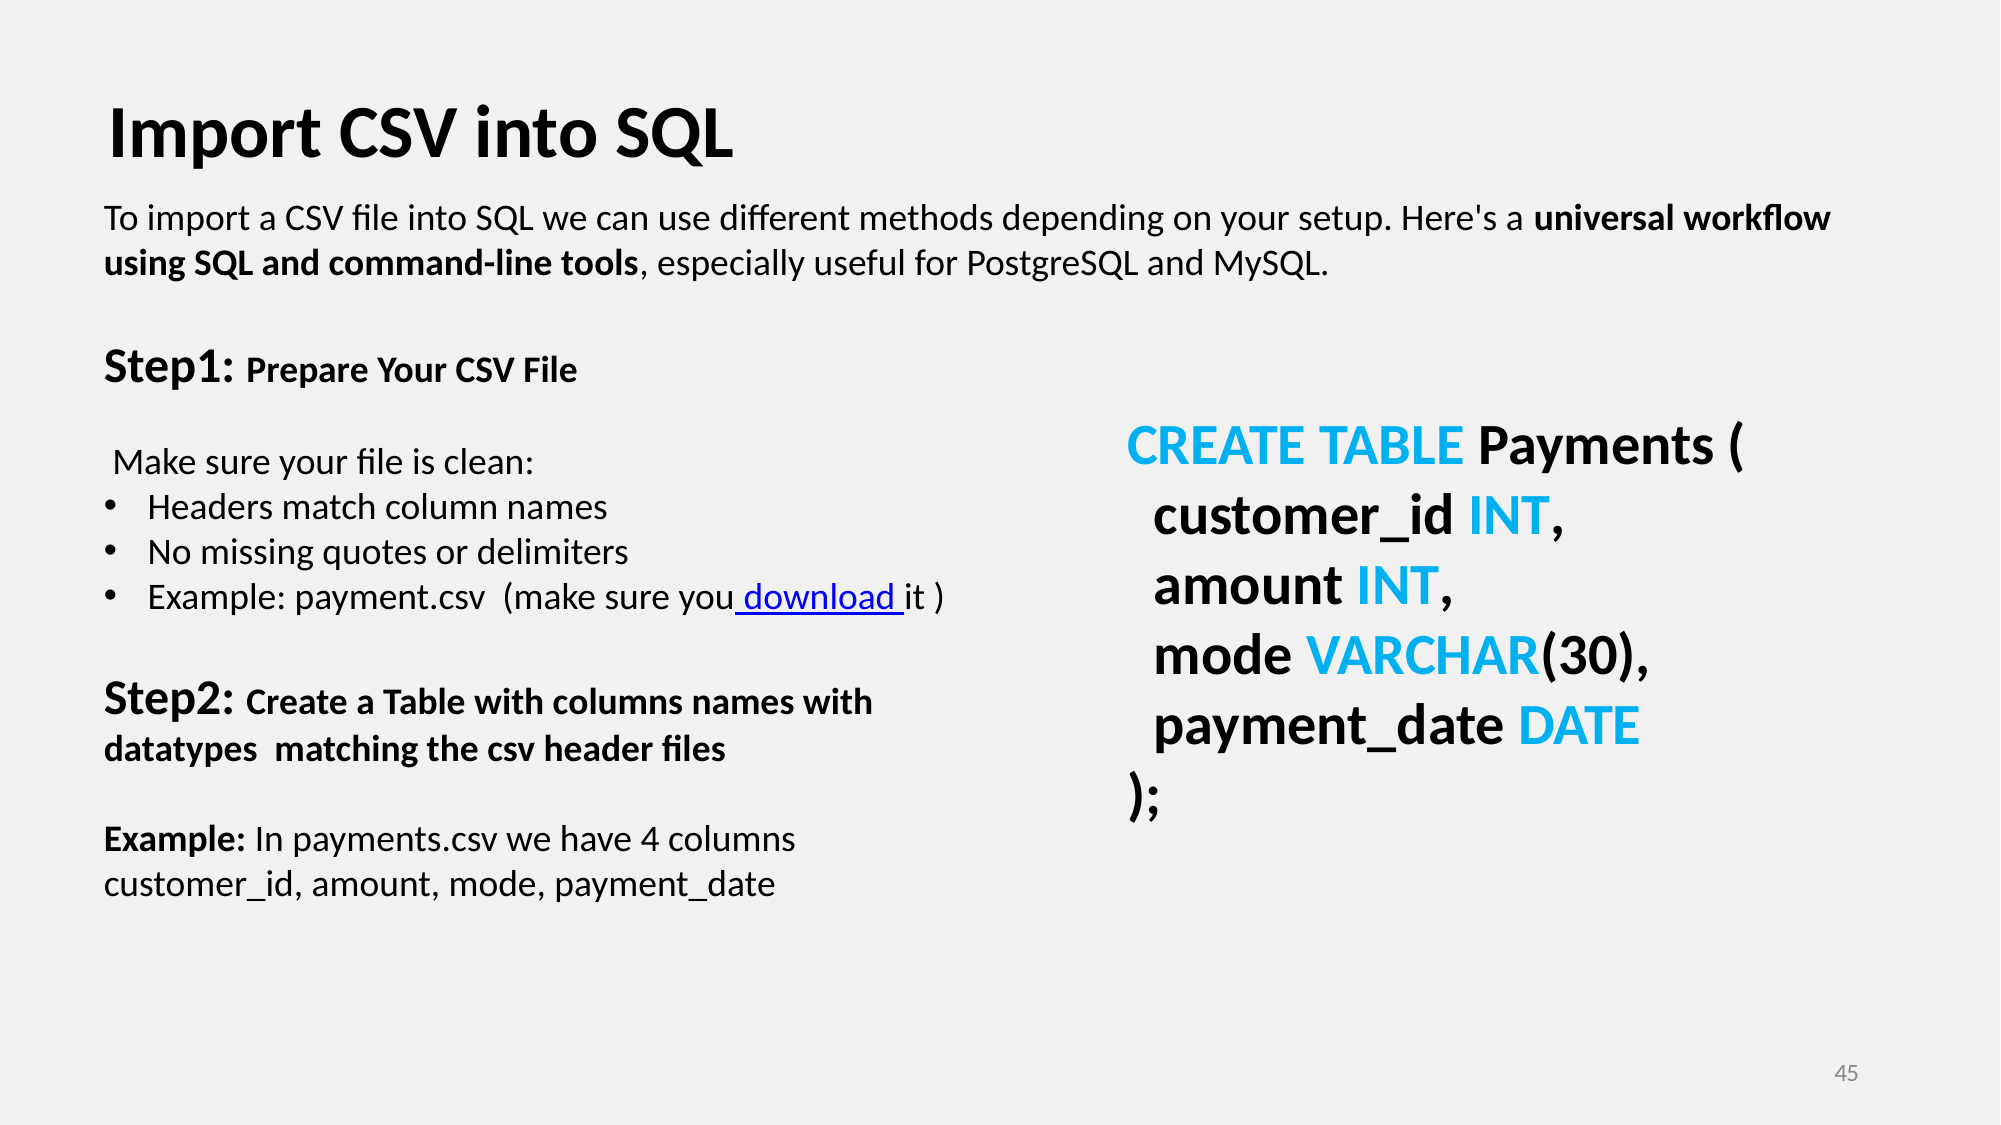

Import CSV into SQL
To import a CSV file into SQL we can use different methods depending on your setup. Here's a universal workflow using SQL and command-line tools, especially useful for PostgreSQL and MySQL.
Step1: Prepare Your CSV File

 Make sure your file is clean:
 Headers match column names
 No missing quotes or delimiters
 Example: payment.csv  (make sure you download it )
CREATE TABLE Payments (
  customer_id INT,
  amount INT,
  mode VARCHAR(30),
  payment_date DATE
);

Step2: Create a Table with columns names with datatypes  matching the csv header files

Example: In payments.csv we have 4 columns
customer_id, amount, mode, payment_date

45